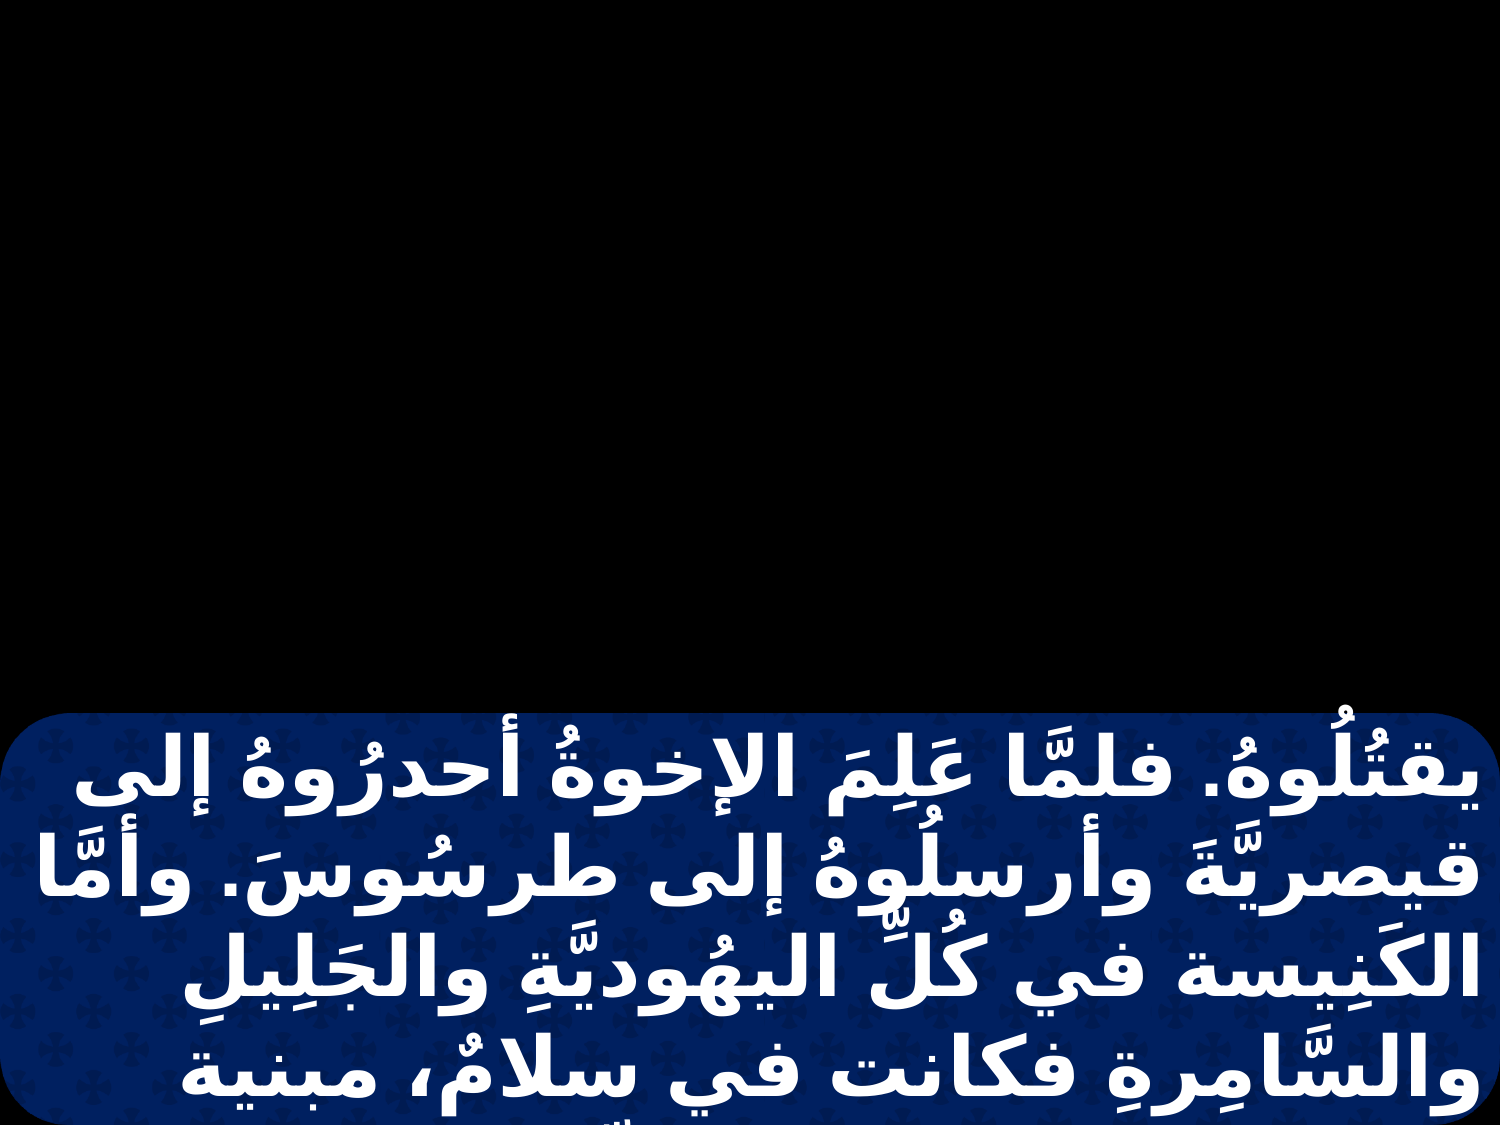

يقتُلُوهُ. فلمَّا عَلِمَ الإخوةُ أحدرُوهُ إلى قيصريَّةَ وأرسلُوهُ إلى طرسُوسَ. وأمَّا الكَنِيسة في كُلِّ اليهُوديَّةِ والجَلِيلِ والسَّامِرةِ فكانت في سلامٌ، مبنية وسالكة في خَوفِ الربِّ، وكانت تزداد بِتَعزيةِ الرُّوحِ القُدُسِ.